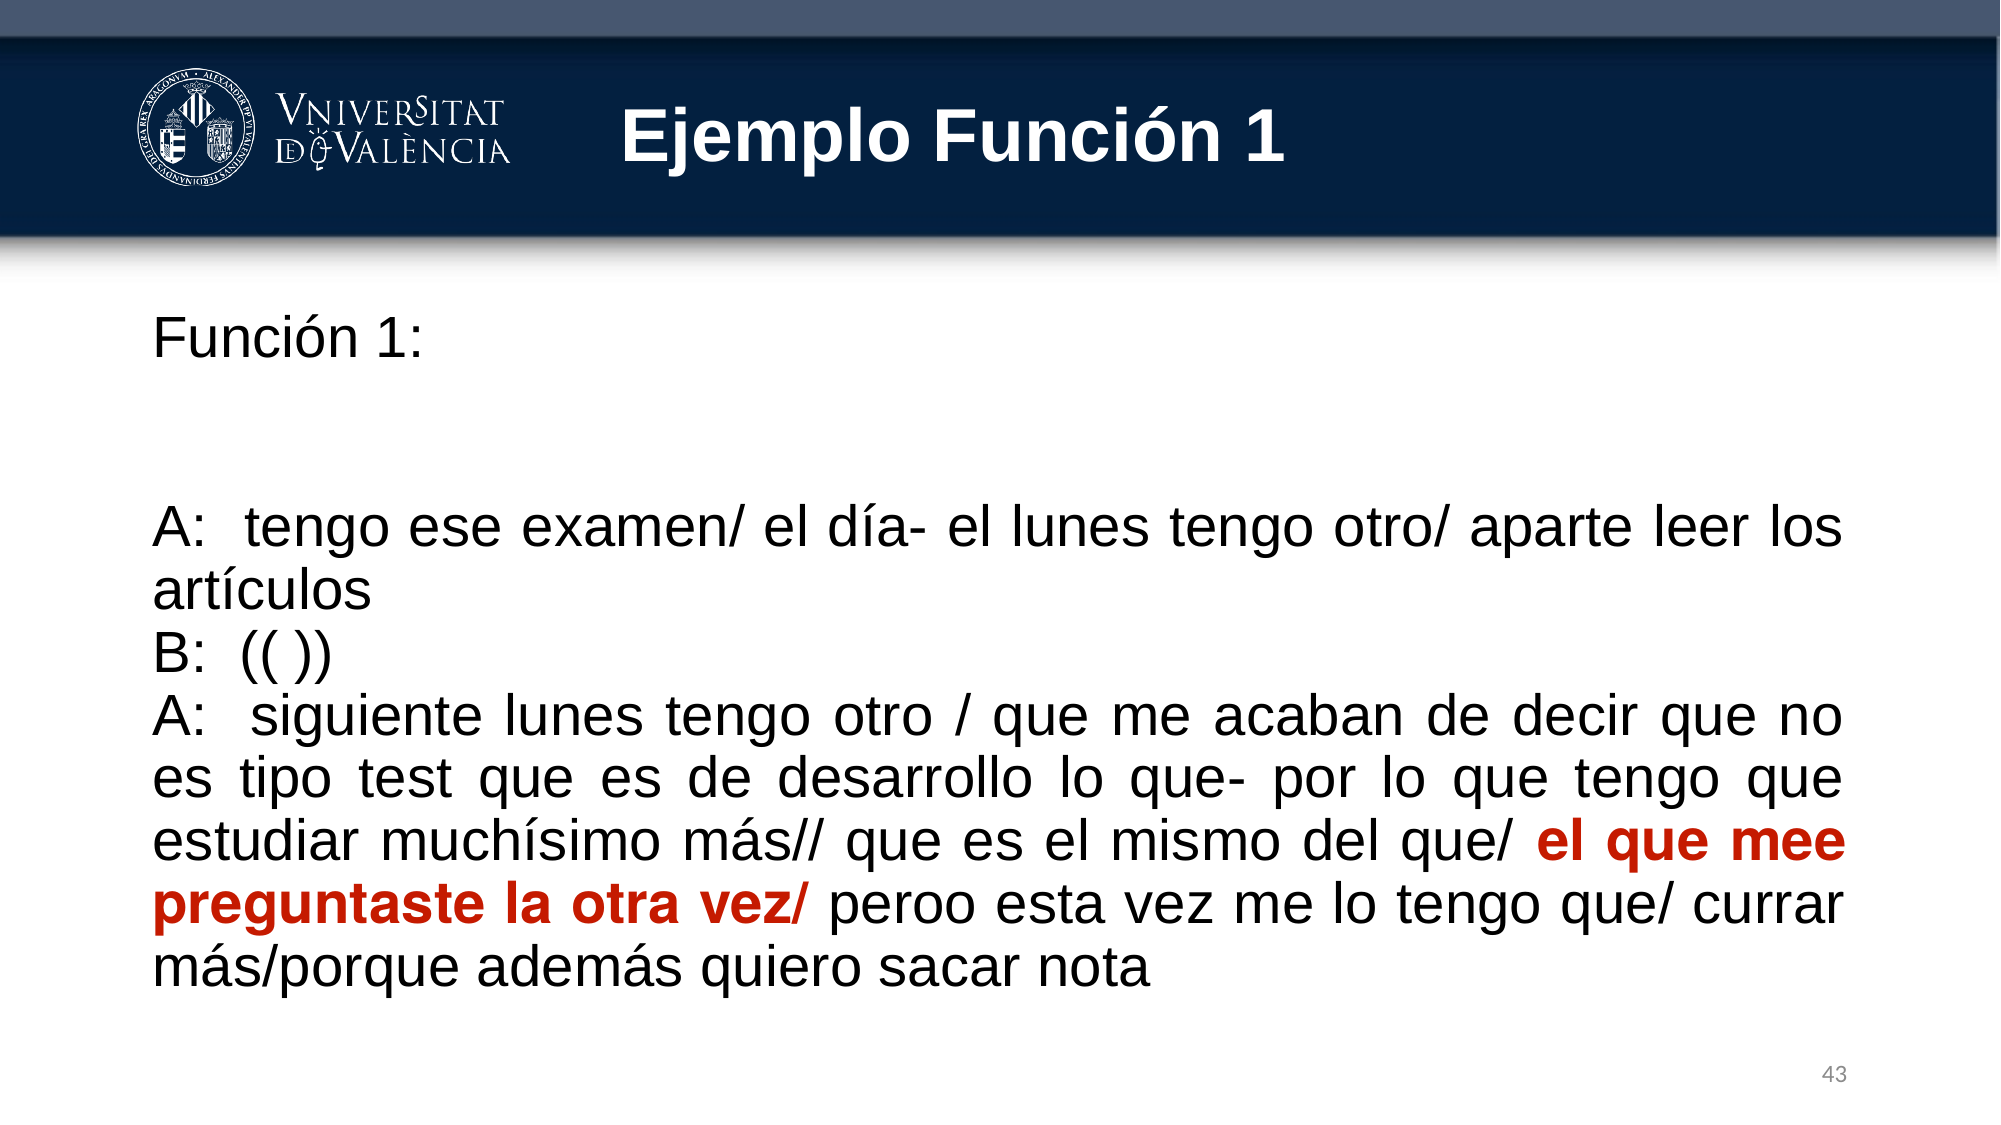

# Ejemplo Función 1
Función 1:

A:  tengo ese examen/ el día- el lunes tengo otro/ aparte leer los artículos
B:  (( ))
A:  siguiente lunes tengo otro / que me acaban de decir que no es tipo test que es de desarrollo lo que- por lo que tengo que estudiar muchísimo más// que es el mismo del que/ el que mee preguntaste la otra vez/ peroo esta vez me lo tengo que/ currar más/porque además quiero sacar nota
43